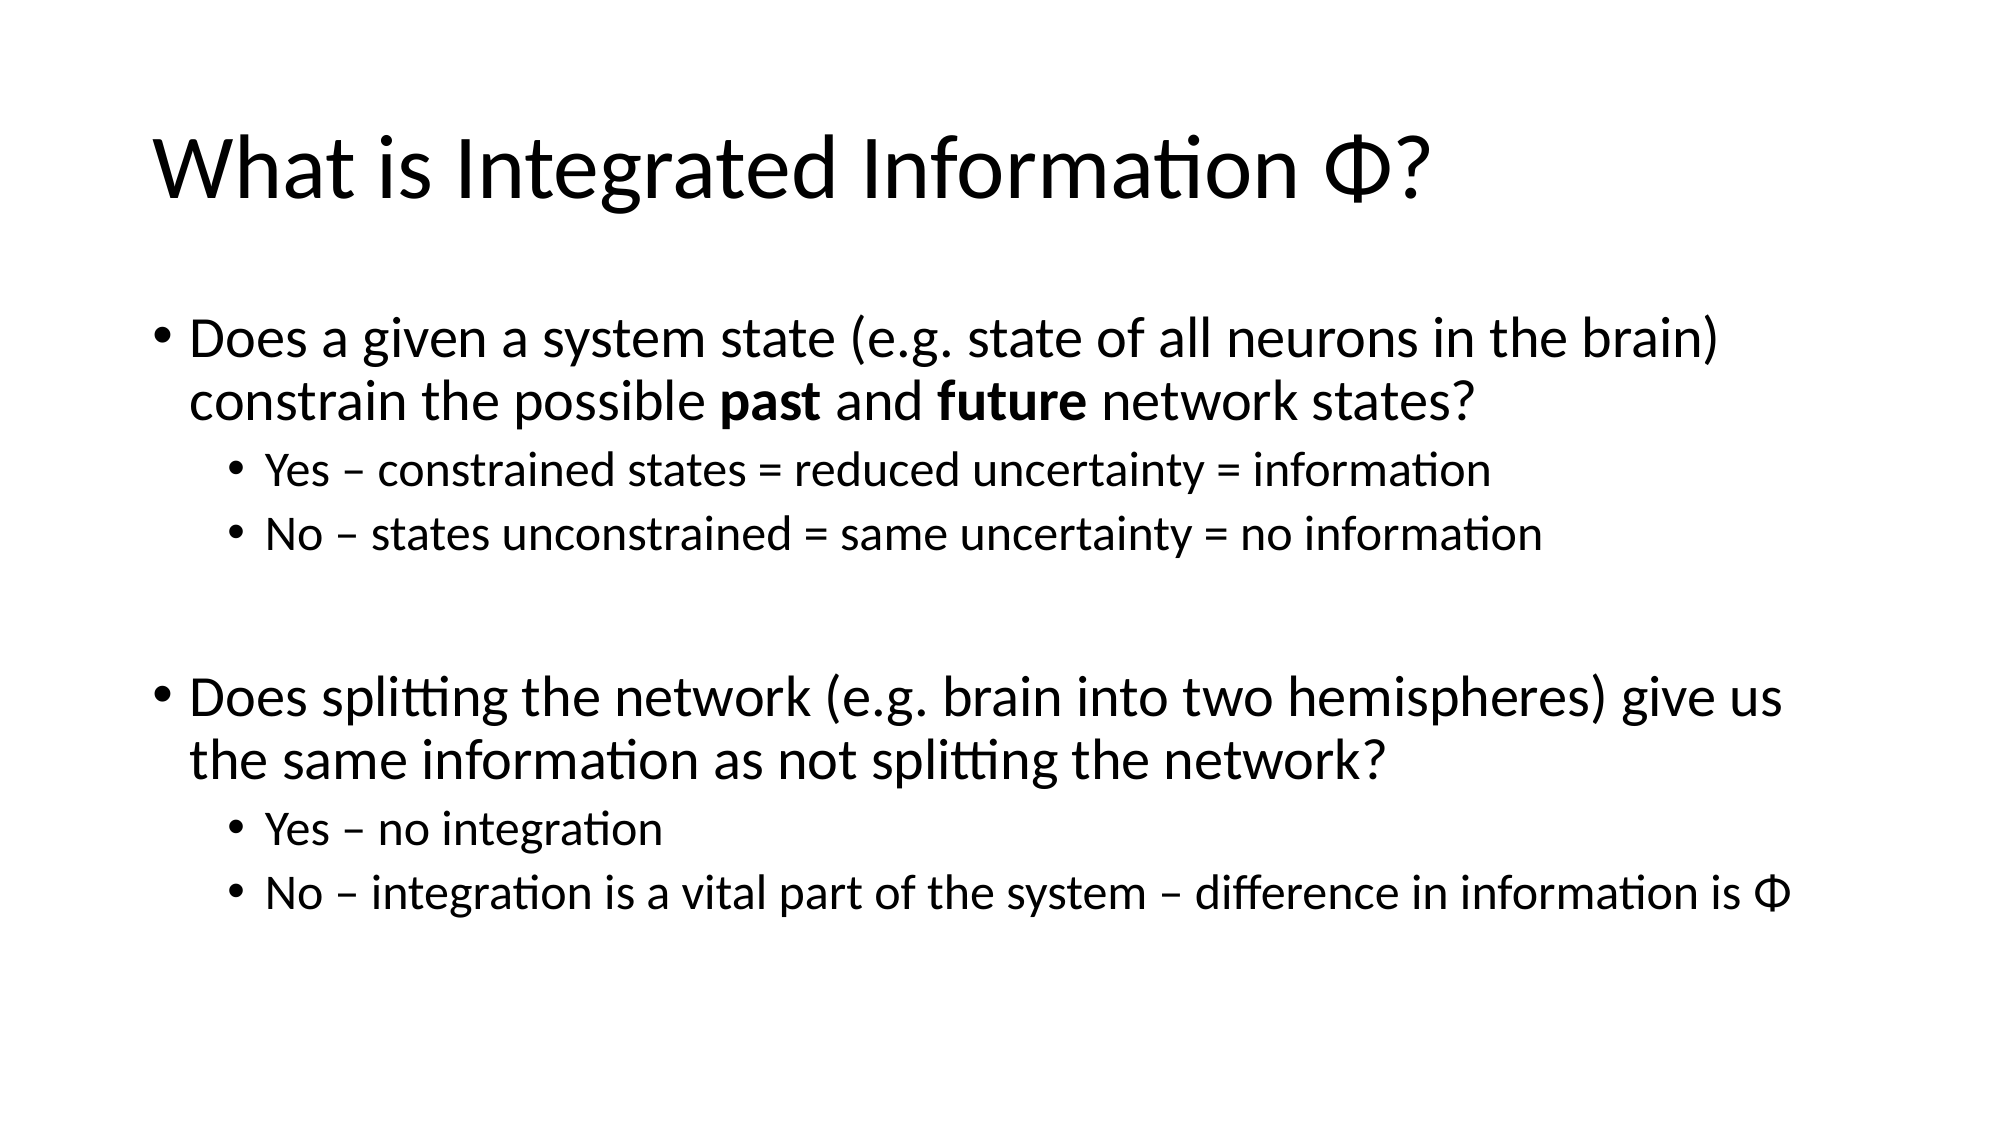

# What is Integrated Information Φ?
Does a given a system state (e.g. state of all neurons in the brain) constrain the possible past and future network states?
Yes – constrained states = reduced uncertainty = information
No – states unconstrained = same uncertainty = no information

Does splitting the network (e.g. brain into two hemispheres) give us the same information as not splitting the network?
Yes – no integration
No – integration is a vital part of the system – difference in information is Φ